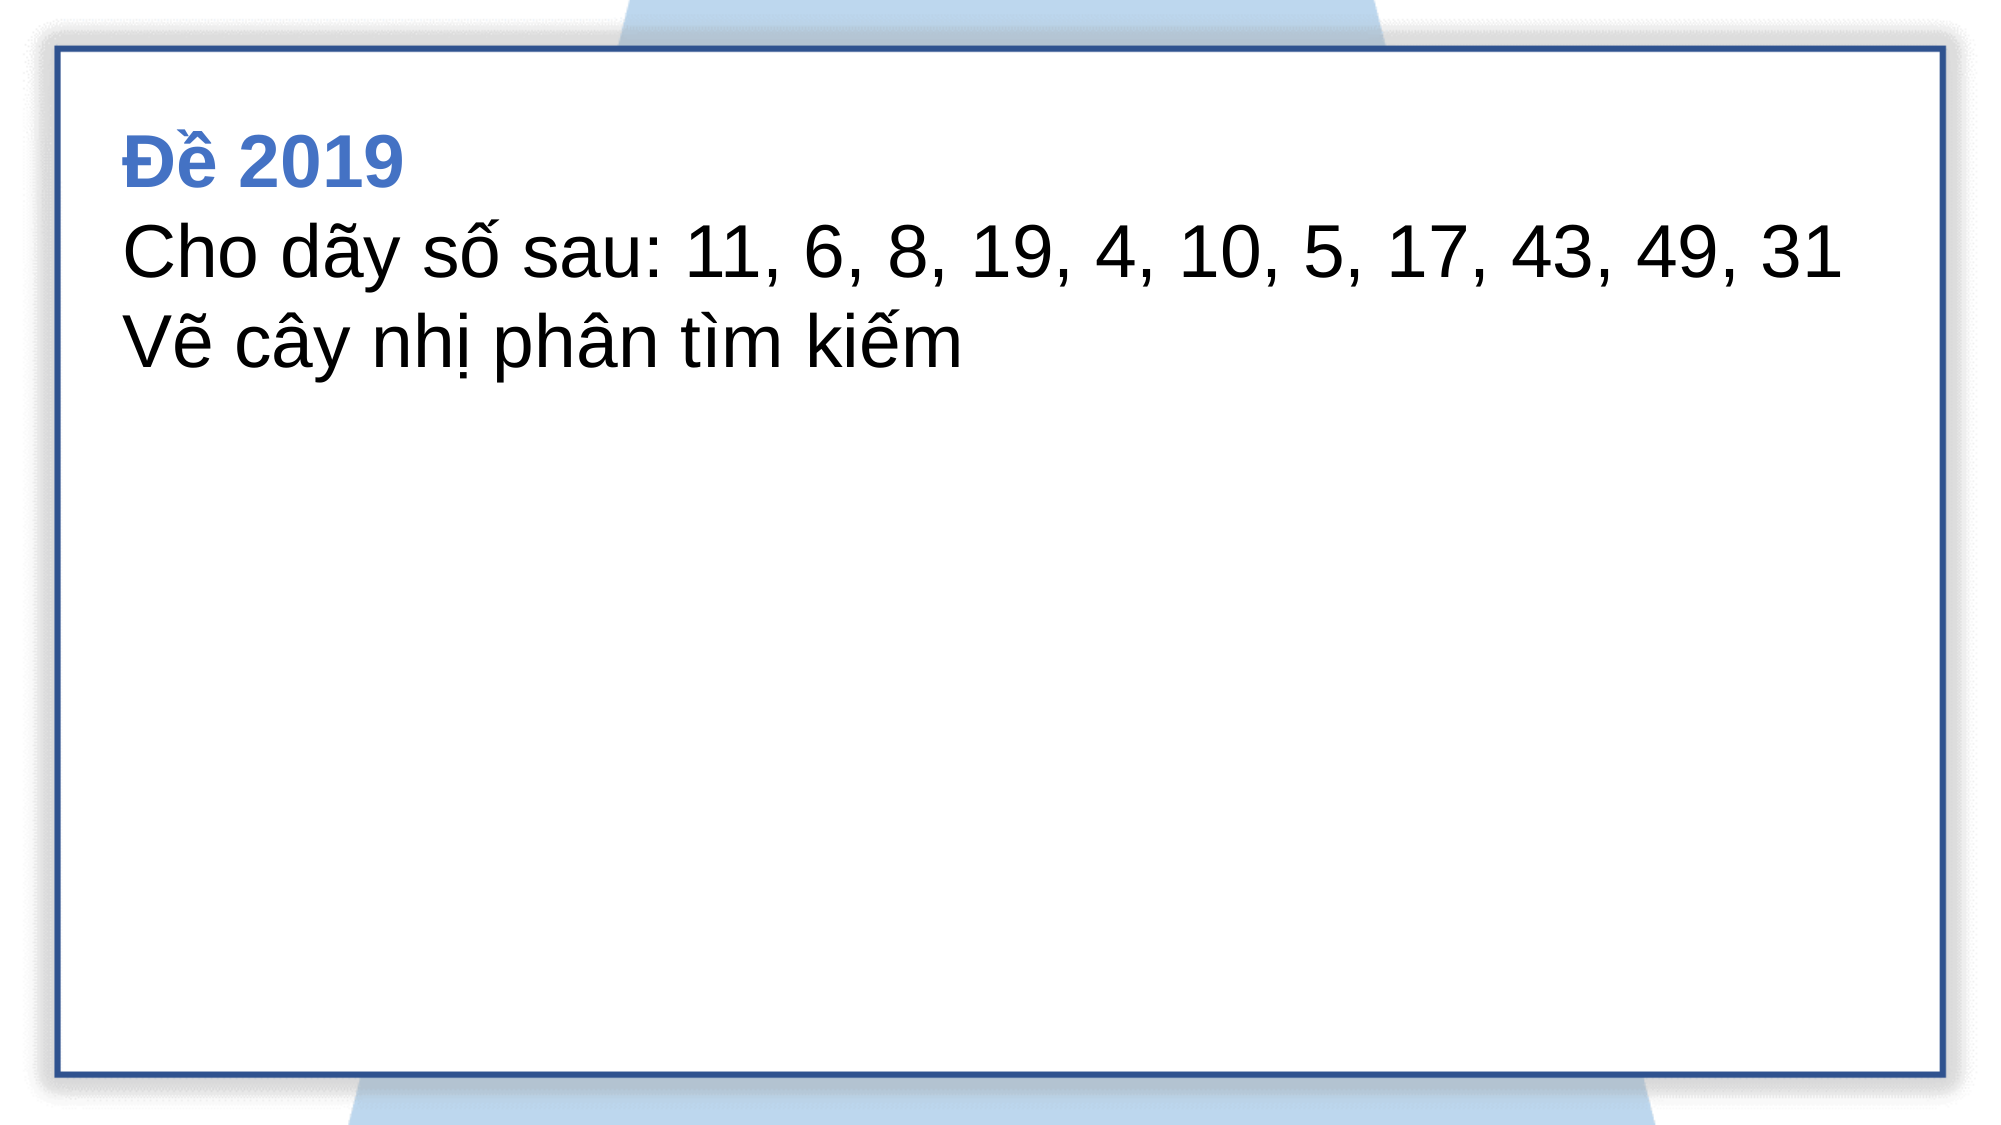

Đề 2019
Cho dãy số sau: 11, 6, 8, 19, 4, 10, 5, 17, 43, 49, 31
Vẽ cây nhị phân tìm kiếm